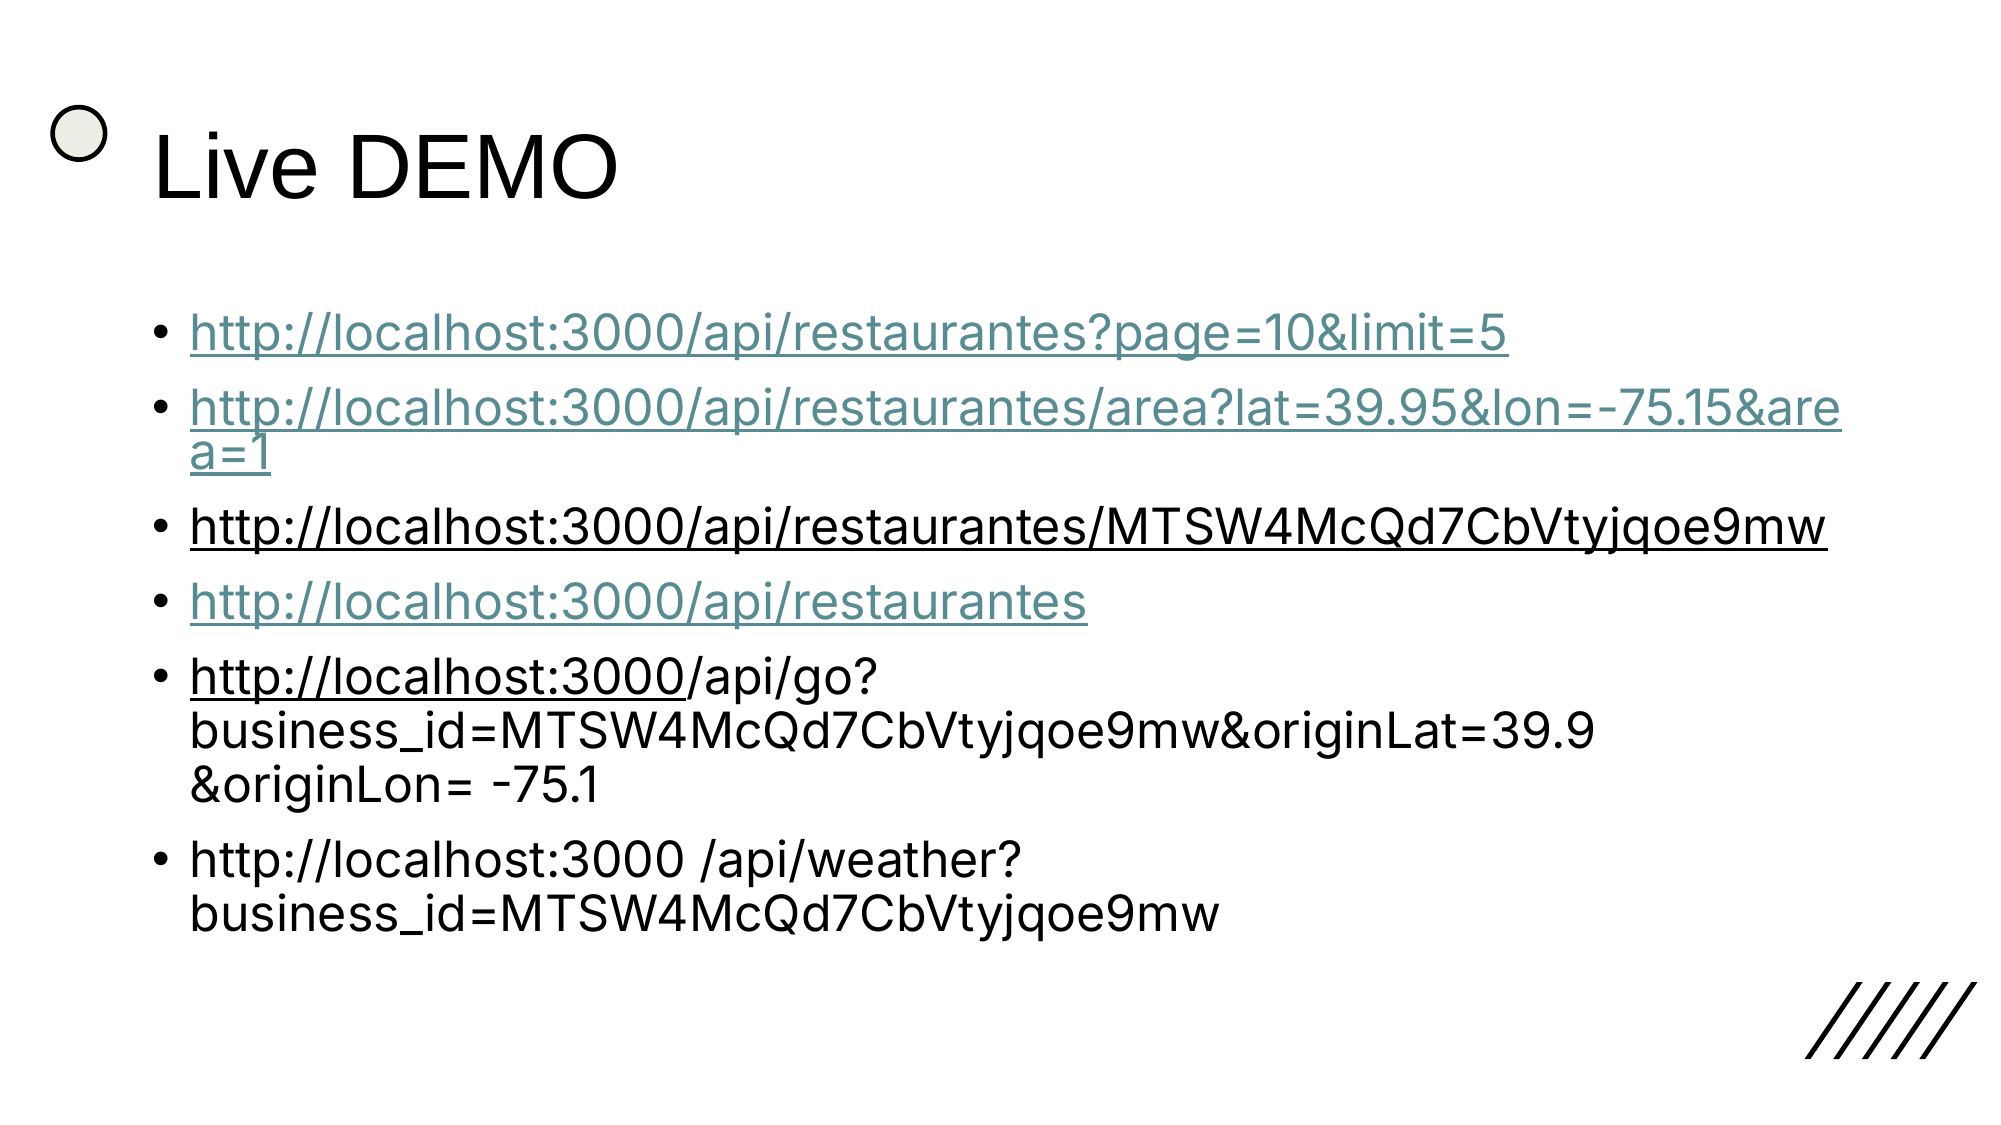

# Live DEMO
http://localhost:3000/api/restaurantes?page=10&limit=5
http://localhost:3000/api/restaurantes/area?lat=39.95&lon=-75.15&area=1
http://localhost:3000/api/restaurantes/MTSW4McQd7CbVtyjqoe9mw
http://localhost:3000/api/restaurantes
http://localhost:3000/api/go?business_id=MTSW4McQd7CbVtyjqoe9mw&originLat=39.9 &originLon= -75.1
http://localhost:3000 /api/weather?business_id=MTSW4McQd7CbVtyjqoe9mw